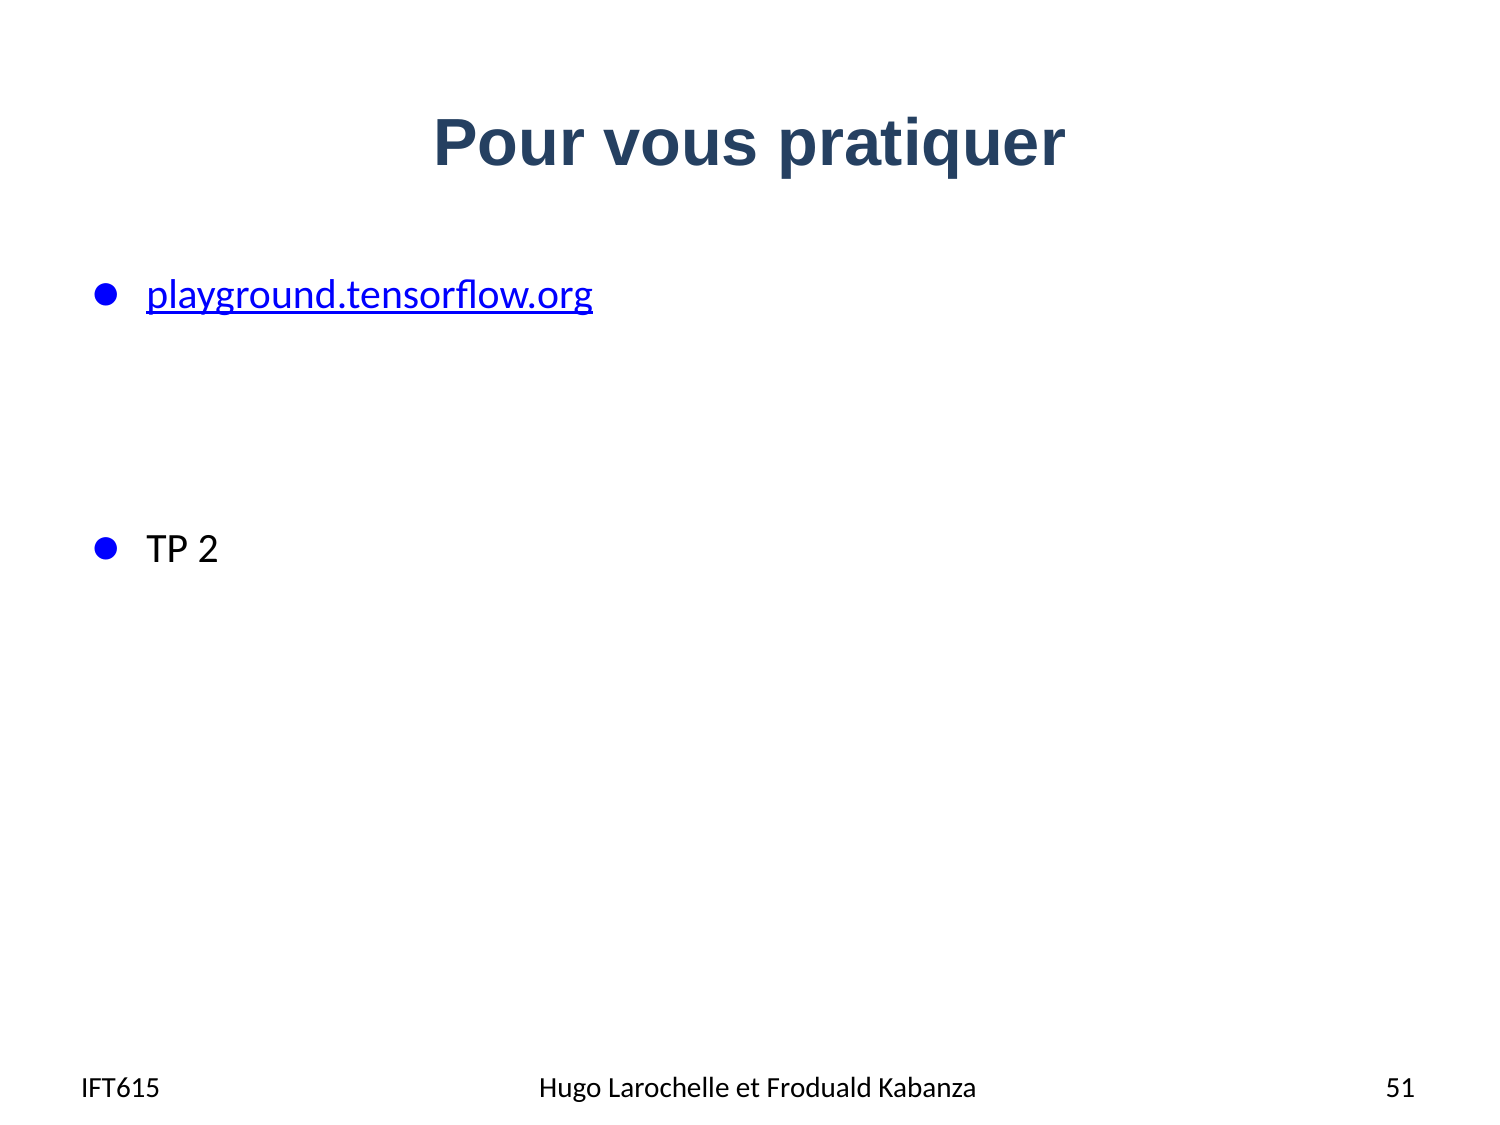

# Pour vous pratiquer
playground.tensorflow.org
TP 2
IFT615
Hugo Larochelle et Froduald Kabanza
51